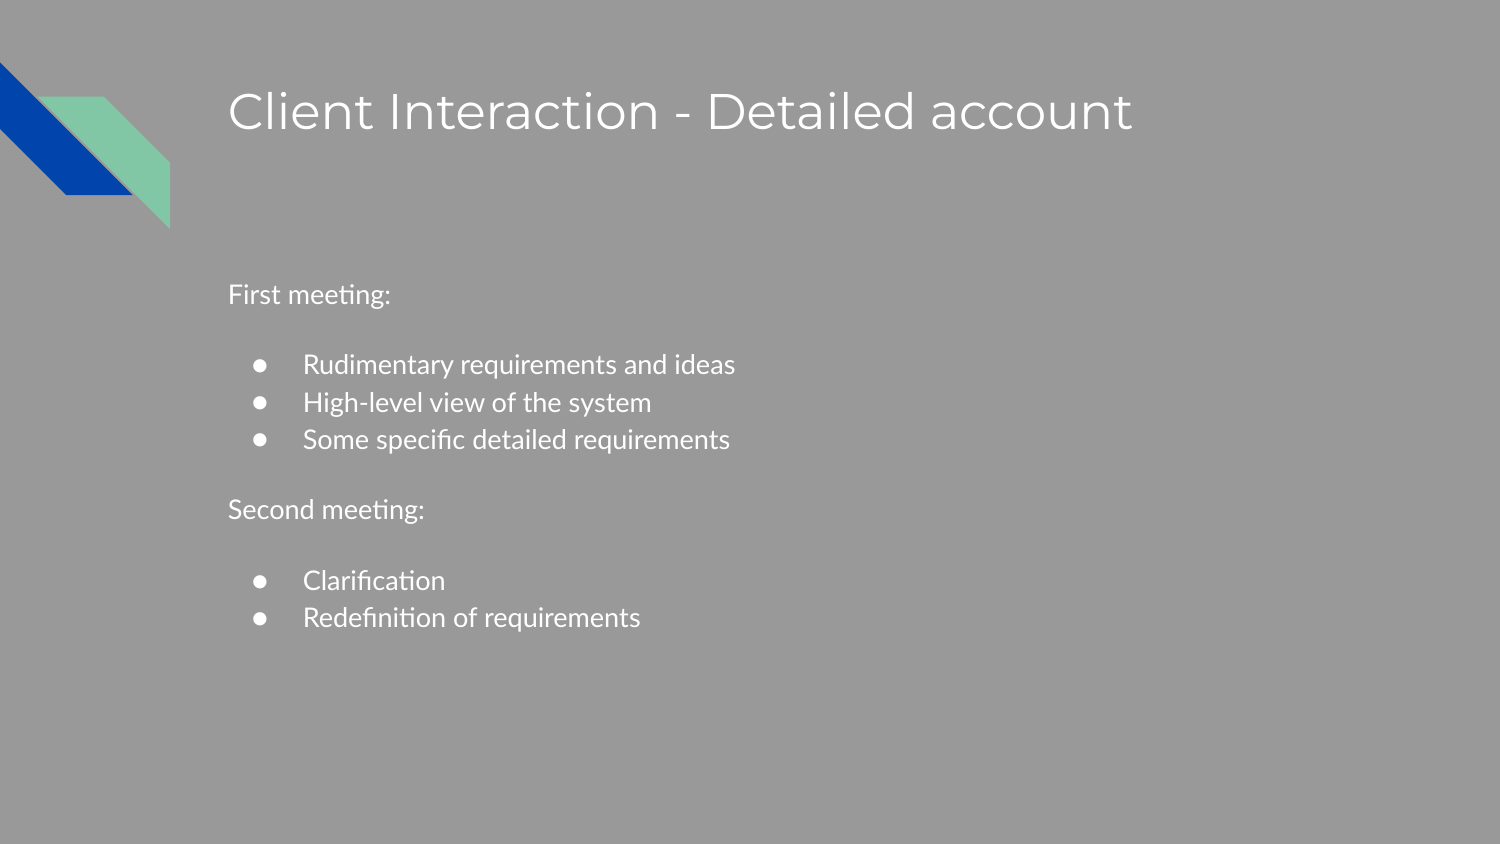

# Client Interaction - Detailed account
First meeting:
Rudimentary requirements and ideas
High-level view of the system
Some specific detailed requirements
Second meeting:
Clarification
Redefinition of requirements